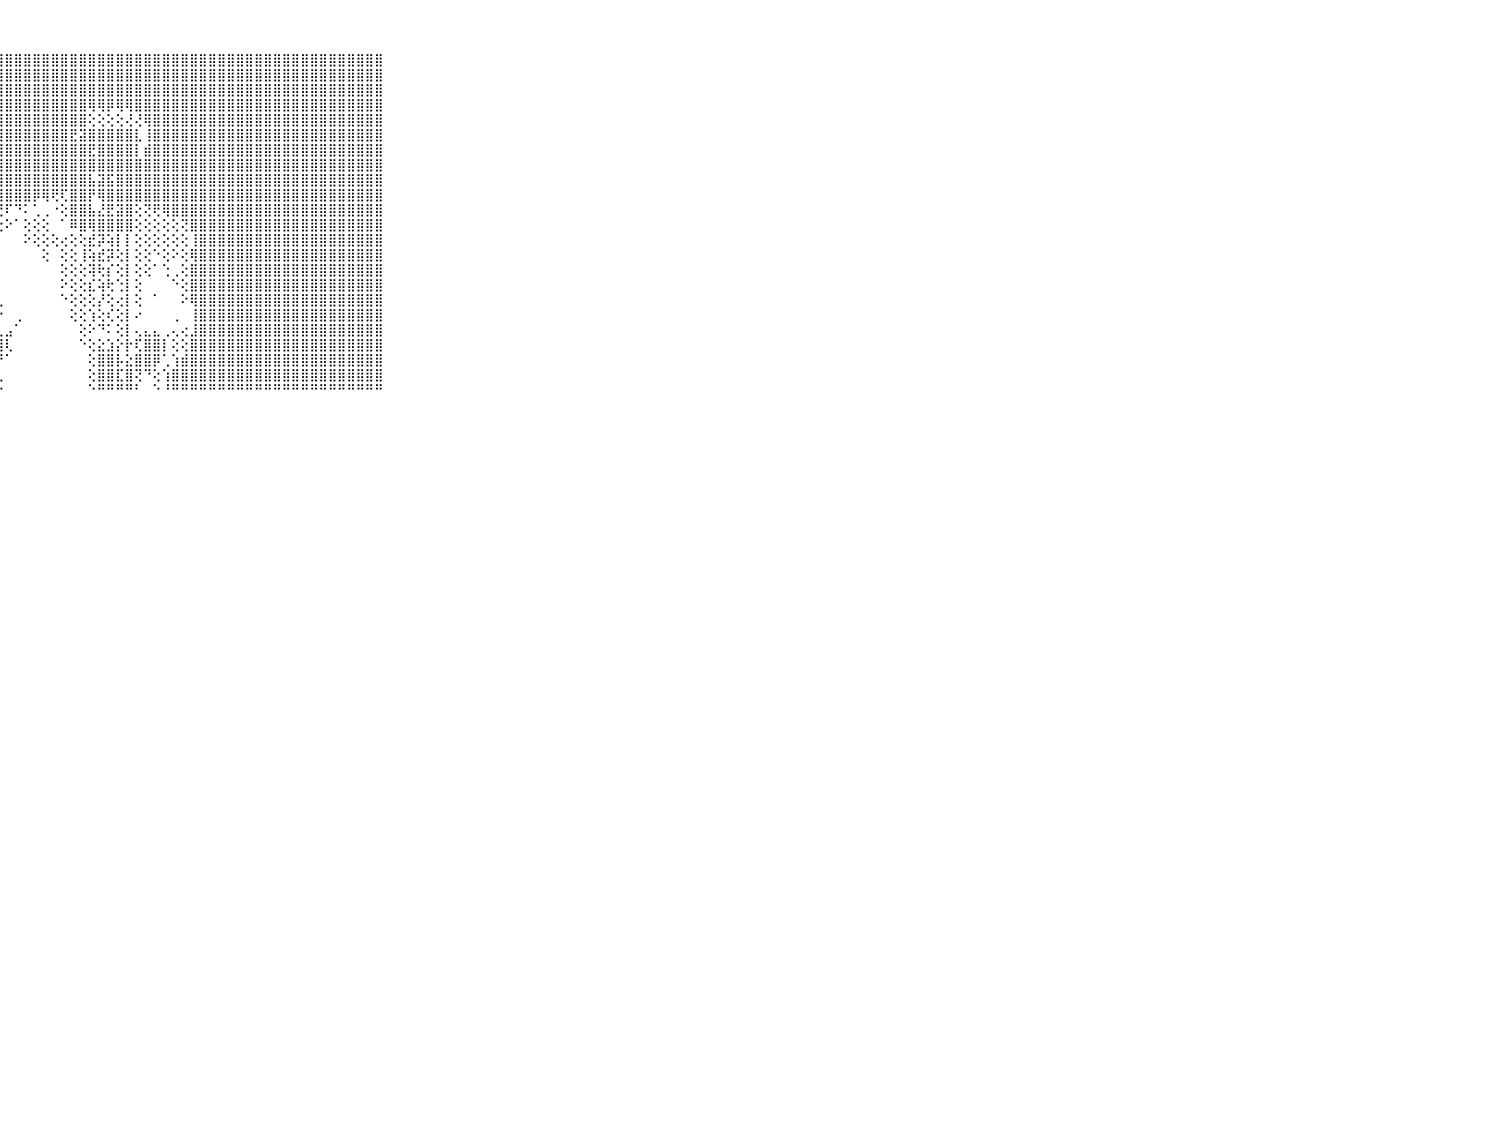

⠀⠀⠀⠀⠀⠀⠀⠀⠀⠀⠀⣿⣿⣿⣿⣿⣿⣿⣿⣿⣿⣿⣿⣿⣿⣿⣿⣿⣿⣿⣿⣿⣿⣿⣿⣿⣿⣿⣿⣿⣿⣿⣿⣿⣿⣿⣿⣿⣿⣿⣿⣿⣿⣿⣿⣿⣿⣿⣿⣿⣿⣿⣿⣿⣿⣿⣿⣿⣿⠀⠀⠀⠀⠀⠀⠀⠀⠀⠀⠀⠀
⠀⠀⠀⠀⠀⠀⠀⠀⠀⠀⠀⣿⣿⣿⣿⣿⣿⣿⣿⣿⣿⣿⣿⣿⣿⣿⣿⣿⣿⣿⣿⣿⣿⣿⣿⣿⣿⣿⣿⣿⣿⣿⣿⣿⣿⣿⣿⣿⣿⣿⣿⣿⣿⣿⣿⣿⣿⣿⣿⣿⣿⣿⣿⣿⣿⣿⣿⣿⣿⠀⠀⠀⠀⠀⠀⠀⠀⠀⠀⠀⠀
⠀⠀⠀⠀⠀⠀⠀⠀⠀⠀⠀⣿⣿⣿⣿⣿⣿⣿⣿⣿⣿⣿⣿⣿⣿⣿⣿⣿⣿⣿⣿⣿⣿⣿⣿⣿⣿⣿⣿⣿⣿⣿⣿⣿⣿⣿⣿⣿⣿⣿⣿⣿⣿⣿⣿⣿⣿⣿⣿⣿⣿⣿⣿⣿⣿⣿⣿⣿⣿⠀⠀⠀⠀⠀⠀⠀⠀⠀⠀⠀⠀
⠀⠀⠀⠀⠀⠀⠀⠀⠀⠀⠀⣿⣿⣿⣿⣿⣿⣿⣿⣿⣿⣿⣿⣿⣿⣿⣿⣿⣿⣿⣿⣿⣿⣿⣿⣿⣿⢿⢿⡿⢿⢿⣿⣿⣿⣿⣿⣿⣿⣿⣿⣿⣿⣿⣿⣿⣿⣿⣿⣿⣿⣿⣿⣿⣿⣿⣿⣿⣿⠀⠀⠀⠀⠀⠀⠀⠀⠀⠀⠀⠀
⠀⠀⠀⠀⠀⠀⠀⠀⠀⠀⠀⣿⣿⣿⣿⣿⣿⣿⣿⣿⣿⣿⣿⣿⣿⣿⣿⣿⣿⣿⣿⣿⣿⣿⣿⣿⣿⢕⢕⢕⢕⢜⢜⢿⣿⣿⣿⣿⣿⣿⣿⣿⣿⣿⣿⣿⣿⣿⣿⣿⣿⣿⣿⣿⣿⣿⣿⣿⣿⠀⠀⠀⠀⠀⠀⠀⠀⠀⠀⠀⠀
⠀⠀⠀⠀⠀⠀⠀⠀⠀⠀⠀⣿⣿⣿⣿⣿⣿⣿⣿⣿⣿⣿⣿⣿⣿⣿⣿⣿⣿⣿⣿⣿⣿⣿⣿⣟⣽⣿⣿⣿⣿⣿⣇⢸⣿⣿⣿⣿⣿⣿⣿⣿⣿⣿⣿⣿⣿⣿⣿⣿⣿⣿⣿⣿⣿⣿⣿⣿⣿⠀⠀⠀⠀⠀⠀⠀⠀⠀⠀⠀⠀
⠀⠀⠀⠀⠀⠀⠀⠀⠀⠀⠀⣿⣿⣿⣿⣿⣿⣿⣿⣿⣿⣿⣿⣿⣿⣿⣿⣿⣿⣿⣿⣿⣿⣿⣿⣿⣿⣟⣿⣿⣿⣿⡇⣾⣿⣿⣿⣿⣿⣿⣿⣿⣿⣿⣿⣿⣿⣿⣿⣿⣿⣿⣿⣿⣿⣿⣿⣿⣿⠀⠀⠀⠀⠀⠀⠀⠀⠀⠀⠀⠀
⠀⠀⠀⠀⠀⠀⠀⠀⠀⠀⠀⣿⣿⣿⣿⣿⣿⣿⣿⣿⣿⣿⣿⣿⣿⣿⣿⣿⣿⣿⣿⣿⣿⣿⣿⣿⣿⣿⣿⣿⣿⣿⣿⣿⣿⣿⣿⣿⣿⣿⣿⣿⣿⣿⣿⣿⣿⣿⣿⣿⣿⣿⣿⣿⣿⣿⣿⣿⣿⠀⠀⠀⠀⠀⠀⠀⠀⠀⠀⠀⠀
⠀⠀⠀⠀⠀⠀⠀⠀⠀⠀⠀⣿⣿⣿⣿⣿⣿⣿⣿⣿⣿⣿⣿⣿⣿⣿⣿⣿⣿⣿⣿⣿⣿⣿⣿⣿⣿⣧⣽⣯⣿⣿⣿⣿⣿⣿⣿⣿⣿⣿⣿⣿⣿⣿⣿⣿⣿⣿⣿⣿⣿⣿⣿⣿⣿⣿⣿⣿⣿⠀⠀⠀⠀⠀⠀⠀⠀⠀⠀⠀⠀
⠀⠀⠀⠀⠀⠀⠀⠀⠀⠀⠀⣿⣿⣿⣿⣿⣿⣿⣿⣿⣿⣿⣿⣿⣿⣿⣿⣿⣿⣿⣿⡿⢿⢟⢏⣿⣿⡟⢿⣿⣿⣿⣿⣿⣿⣿⣿⣿⣿⣿⣿⣿⣿⣿⣿⣿⣿⣿⣿⣿⣿⣿⣿⣿⣿⣿⣿⣿⣿⠀⠀⠀⠀⠀⠀⠀⠀⠀⠀⠀⠀
⠀⠀⠀⠀⠀⠀⠀⠀⠀⠀⠀⣿⣿⣿⣿⣿⣿⣿⣿⣿⣿⣿⣿⣿⣿⣿⣿⢟⠏⠙⠅⢁⢀⠐⢕⣿⣿⣧⣜⣟⣽⣿⢕⢝⢟⢿⣿⣿⣿⣿⣿⣿⣿⣿⣿⣿⣿⣿⣿⣿⣿⣿⣿⣿⣿⣿⣿⣿⣿⠀⠀⠀⠀⠀⠀⠀⠀⠀⠀⠀⠀
⠀⠀⠀⠀⠀⠀⠀⠀⠀⠀⠀⣿⣿⣿⣿⣿⣿⣿⣿⣿⣿⣿⣿⣿⣿⣿⡏⢕⠕⠁⢕⢕⢕⠀⠁⠿⣿⢿⣿⣿⣿⣿⢕⢕⢕⢕⢕⢝⣿⣿⣿⣿⣿⣿⣿⣿⣿⣿⣿⣿⣿⣿⣿⣿⣿⣿⣿⣿⣿⠀⠀⠀⠀⠀⠀⠀⠀⠀⠀⠀⠀
⠀⠀⠀⠀⠀⠀⠀⠀⠀⠀⠀⣿⣿⣿⣿⣿⣿⣿⣿⣿⣿⣿⣿⣿⣿⣿⢕⠁⠀⠀⠕⢕⢕⢕⢔⢕⢕⣞⡽⢵⡇⡇⢕⢕⢕⢕⢕⢕⢸⣿⣿⣿⣿⣿⣿⣿⣿⣿⣿⣿⣿⣿⣿⣿⣿⣿⣿⣿⣿⠀⠀⠀⠀⠀⠀⠀⠀⠀⠀⠀⠀
⠀⠀⠀⠀⠀⠀⠀⠀⠀⠀⠀⣿⣿⣿⣿⣿⣿⣿⣿⣿⣿⣿⣿⣿⣿⣿⢕⠀⠀⠀⠀⠀⢕⠀⢕⢕⢸⢵⣞⡽⢕⡇⢕⢕⠑⢕⠕⢕⢿⣿⣿⣿⣿⣿⣿⣿⣿⣿⣿⣿⣿⣿⣿⣿⣿⣿⣿⣿⣿⠀⠀⠀⠀⠀⠀⠀⠀⠀⠀⠀⠀
⠀⠀⠀⠀⠀⠀⠀⠀⠀⠀⠀⣿⣿⣿⣿⣿⣿⣿⣿⣿⣿⣿⣿⣿⣿⣿⡕⠀⠀⠀⠀⠀⠀⠀⢕⢕⢕⢽⢗⡎⢕⡇⢕⢕⠁⢑⢀⢕⣿⣿⣿⣿⣿⣿⣿⣿⣿⣿⣿⣿⣿⣿⣿⣿⣿⣿⣿⣿⣿⠀⠀⠀⠀⠀⠀⠀⠀⠀⠀⠀⠀
⠀⠀⠀⠀⠀⠀⠀⠀⠀⠀⠀⣿⣿⣿⣿⣿⣿⣿⣿⣿⣿⣿⣿⣿⣿⡏⠁⠀⠀⠀⠀⠀⠀⠀⠕⢕⢕⣎⢵⢗⢑⡇⢕⠀⠀⠀⠑⢕⣿⣿⣿⣿⣿⣿⣿⣿⣿⣿⣿⣿⣿⣿⣿⣿⣿⣿⣿⣿⣿⠀⠀⠀⠀⠀⠀⠀⠀⠀⠀⠀⠀
⠀⠀⠀⠀⠀⠀⠀⠀⠀⠀⠀⣿⣿⣿⣿⣿⣿⣿⣿⣿⣿⣿⣿⣿⣿⣧⢅⢀⠀⠀⠀⠀⠀⠀⠑⢕⢕⢕⡜⢕⢔⡇⢕⠀⠁⠀⠀⠕⢿⣿⣿⣿⣿⣿⣿⣿⣿⣿⣿⣿⣿⣿⣿⣿⣿⣿⣿⣿⣿⠀⠀⠀⠀⠀⠀⠀⠀⠀⠀⠀⠀
⠀⠀⠀⠀⠀⠀⠀⠀⠀⠀⠀⣿⣿⣿⣿⣿⣿⣿⣿⣿⣿⣿⣿⣿⣿⣿⡇⠕⠀⢀⠀⠀⠀⠀⠀⢕⢕⢱⢕⢎⢕⡇⠔⠀⠀⠀⢀⠀⢸⣿⣿⣿⣿⣿⣿⣿⣿⣿⣿⣿⣿⣿⣿⣿⣿⣿⣿⣿⣿⠀⠀⠀⠀⠀⠀⠀⠀⠀⠀⠀⠀
⠀⠀⠀⠀⠀⠀⠀⠀⠀⠀⠀⣿⣿⣿⣿⣿⣿⣿⣿⣿⣿⣿⣿⣿⣿⡿⠇⢀⣠⠁⠀⠀⠀⠀⠀⠀⢕⠕⠙⠅⢕⡇⢄⣄⣄⢀⢄⢔⣸⣿⣿⣿⣿⣿⣿⣿⣿⣿⣿⣿⣿⣿⣿⣿⣿⣿⣿⣿⣿⠀⠀⠀⠀⠀⠀⠀⠀⠀⠀⠀⠀
⠀⠀⠀⠀⠀⠀⠀⠀⠀⠀⠀⣿⣿⣿⣿⣿⣿⣿⣿⣿⣿⣿⣿⣿⣿⣿⣿⣿⢇⠀⠀⠀⠀⠀⠀⠀⠑⢕⣕⣱⡕⡗⢏⣿⣿⡇⢕⢕⣿⣿⣿⣿⣿⣿⣿⣿⣿⣿⣿⣿⣿⣿⣿⣿⣿⣿⣿⣿⣿⠀⠀⠀⠀⠀⠀⠀⠀⠀⠀⠀⠀
⠀⠀⠀⠀⠀⠀⠀⠀⠀⠀⠀⣿⣿⣿⣿⣿⣿⣿⣿⣿⣿⣿⣿⣿⣿⣿⣿⡟⠁⠀⠀⠀⠀⠀⠀⠀⠀⢕⣿⣿⡧⣕⣿⣿⡿⢁⢱⣾⣿⣿⣿⣿⣿⣿⣿⣿⣿⣿⣿⣿⣿⣿⣿⣿⣿⣿⣿⣿⣿⠀⠀⠀⠀⠀⠀⠀⠀⠀⠀⠀⠀
⠀⠀⠀⠀⠀⠀⠀⠀⠀⠀⠀⣿⣿⣿⣿⣿⣿⣿⣿⣿⣿⣿⣿⣿⣿⣿⣿⢇⠀⠀⠀⠀⠀⠀⠀⠀⠀⢕⣿⣿⣏⣿⢝⠙⢕⢱⣿⣿⣿⣿⣿⣿⣿⣿⣿⣿⣿⣿⣿⣿⣿⣿⣿⣿⣿⣿⣿⣿⣿⠀⠀⠀⠀⠀⠀⠀⠀⠀⠀⠀⠀
⠀⠀⠀⠀⠀⠀⠀⠀⠀⠀⠀⠛⠛⠛⠛⠛⠛⠛⠛⠛⠛⠛⠛⠛⠛⠛⠛⠑⠀⠀⠀⠀⠀⠀⠀⠀⠀⠑⠛⠛⠛⠛⠃⠀⠑⠘⠛⠛⠛⠛⠛⠛⠛⠛⠛⠛⠛⠛⠛⠛⠛⠛⠛⠛⠛⠛⠛⠛⠛⠀⠀⠀⠀⠀⠀⠀⠀⠀⠀⠀⠀